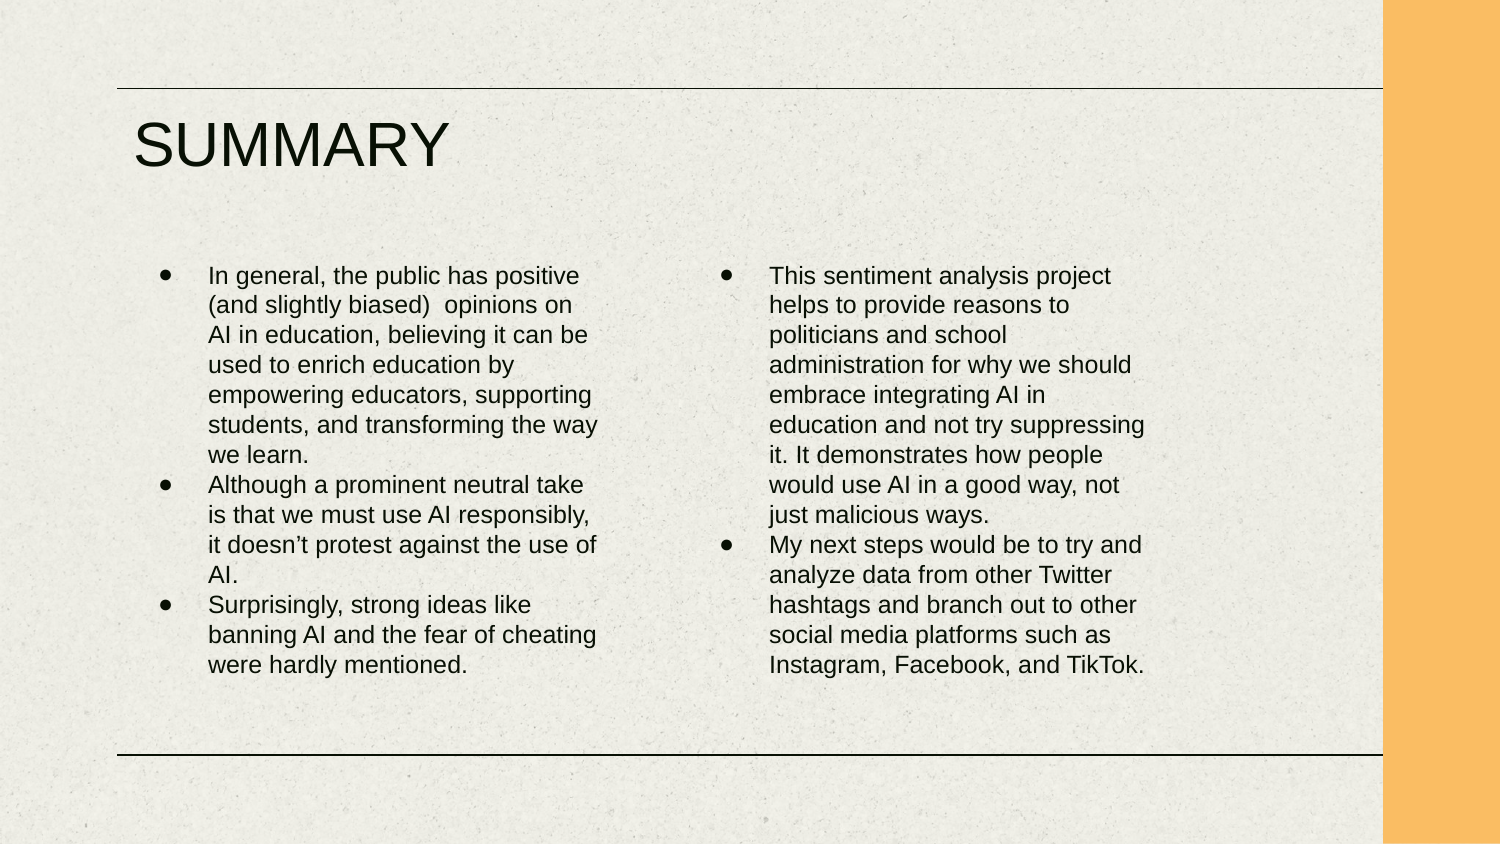

# SUMMARY
In general, the public has positive (and slightly biased)  opinions on AI in education, believing it can be used to enrich education by empowering educators, supporting students, and transforming the way we learn.
Although a prominent neutral take is that we must use AI responsibly, it doesn’t protest against the use of AI.
Surprisingly, strong ideas like banning AI and the fear of cheating were hardly mentioned.
This sentiment analysis project helps to provide reasons to politicians and school administration for why we should embrace integrating AI in education and not try suppressing it. It demonstrates how people would use AI in a good way, not just malicious ways.
My next steps would be to try and analyze data from other Twitter hashtags and branch out to other social media platforms such as Instagram, Facebook, and TikTok.